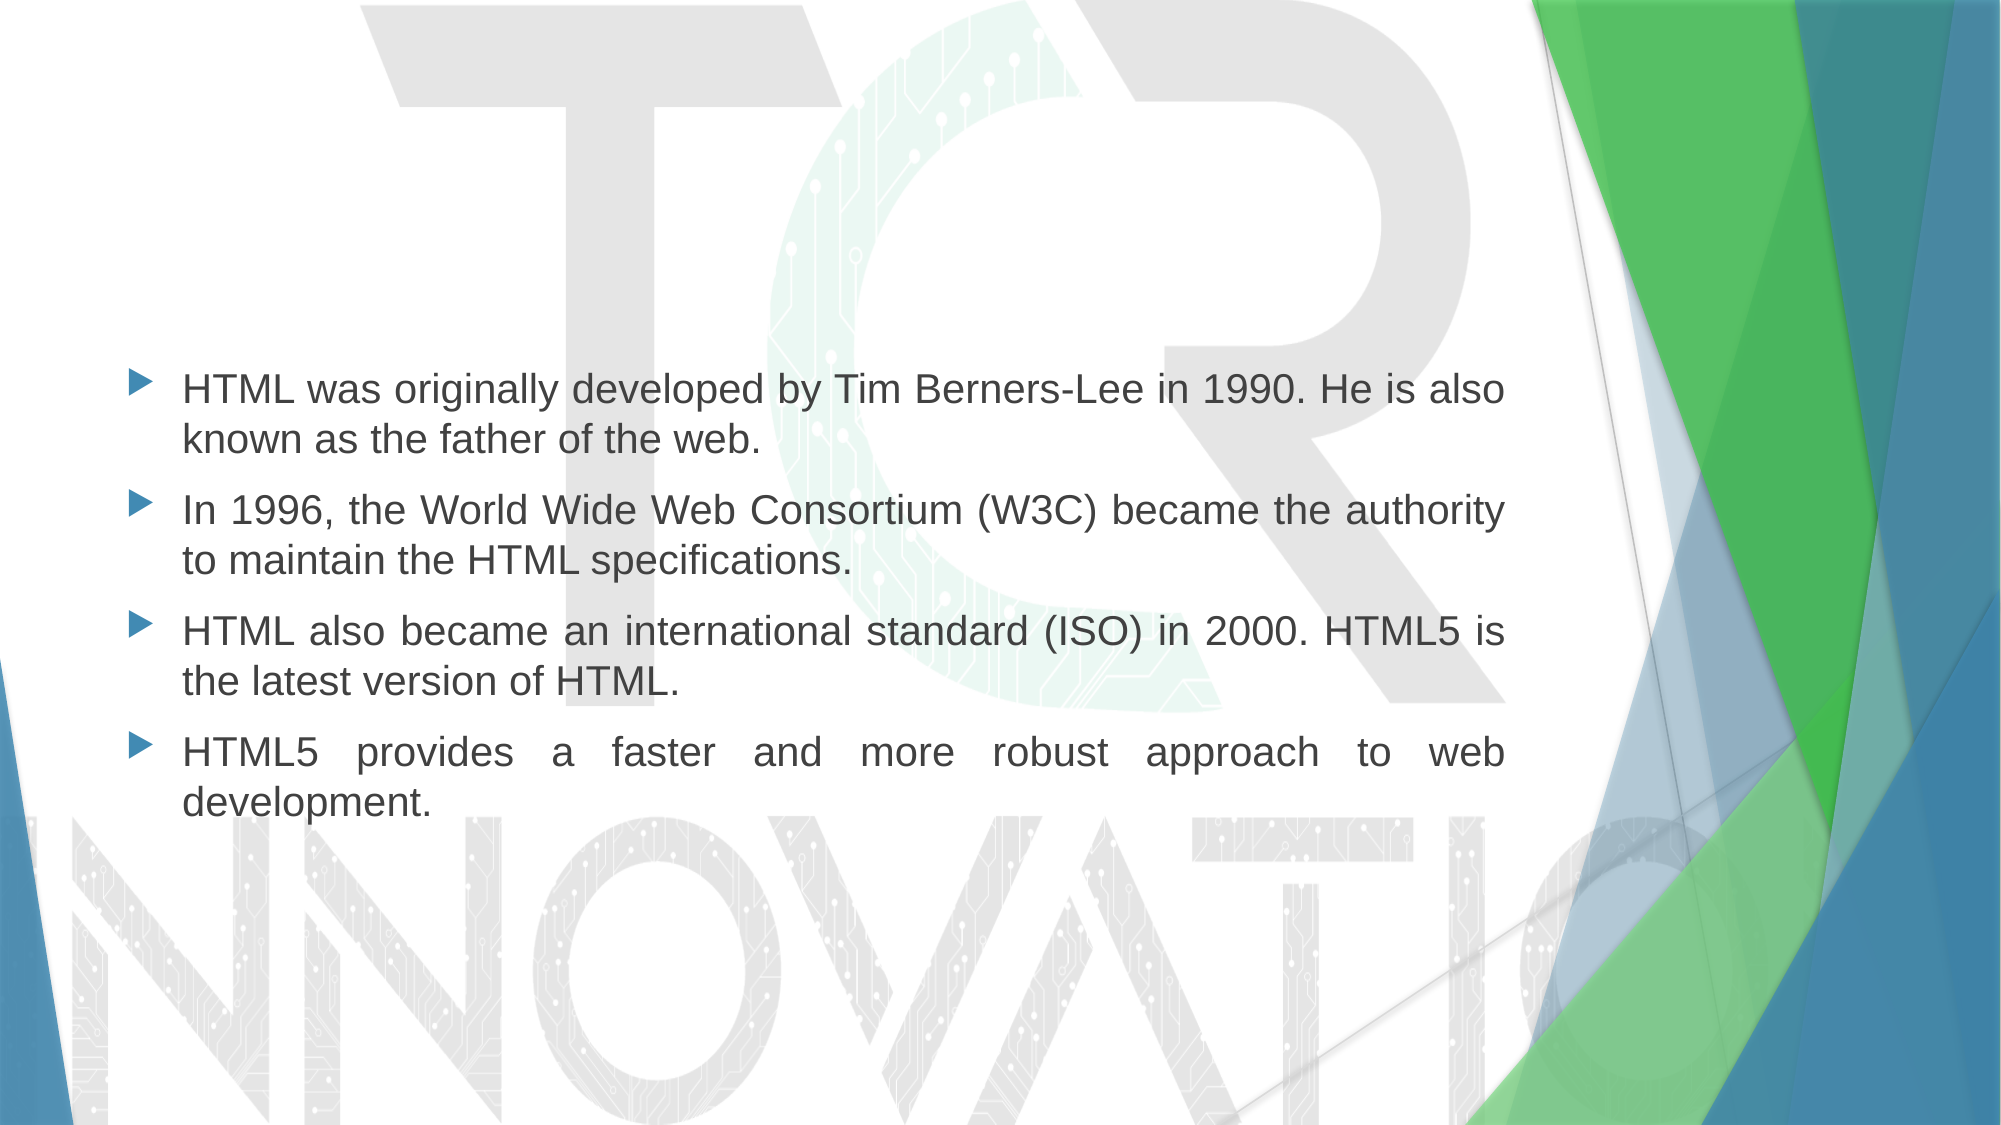

#
HTML was originally developed by Tim Berners-Lee in 1990. He is also known as the father of the web.
In 1996, the World Wide Web Consortium (W3C) became the authority to maintain the HTML specifications.
HTML also became an international standard (ISO) in 2000. HTML5 is the latest version of HTML.
HTML5 provides a faster and more robust approach to web development.